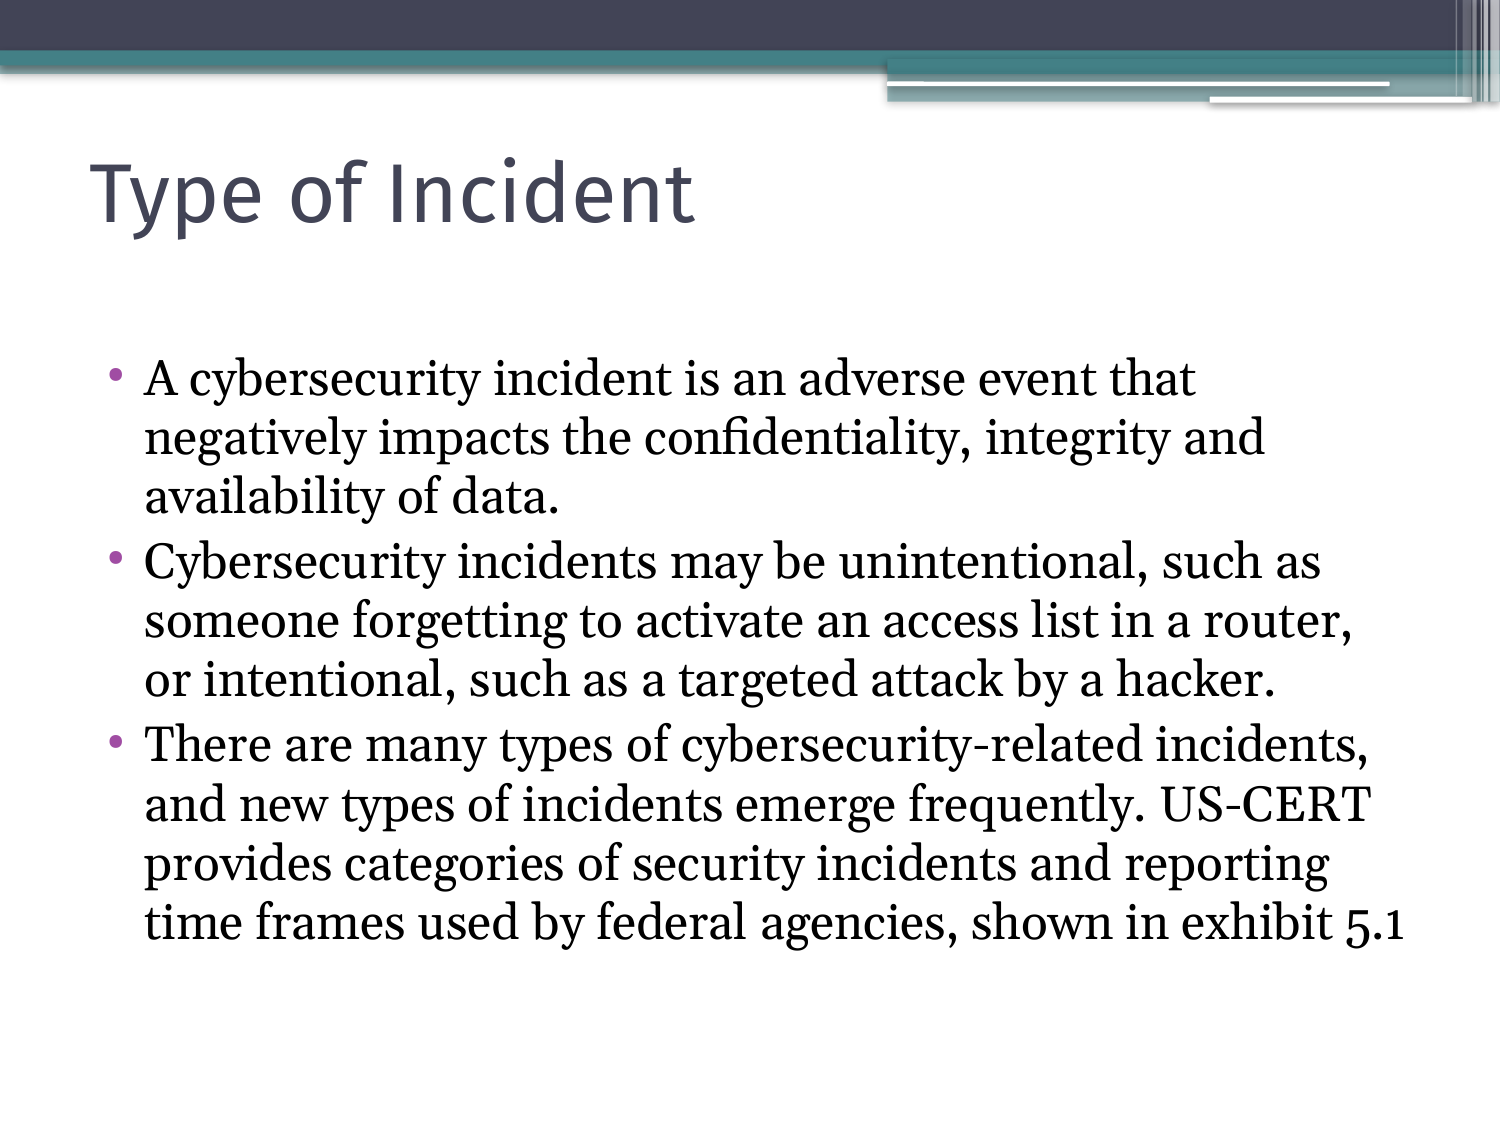

# Type of Incident

A cybersecurity incident is an adverse event that negatively impacts the confidentiality, integrity and availability of data.
Cybersecurity incidents may be unintentional, such as someone forgetting to activate an access list in a router, or intentional, such as a targeted attack by a hacker.
There are many types of cybersecurity-related incidents, and new types of incidents emerge frequently. US-CERT provides categories of security incidents and reporting time frames used by federal agencies, shown in exhibit 5.1